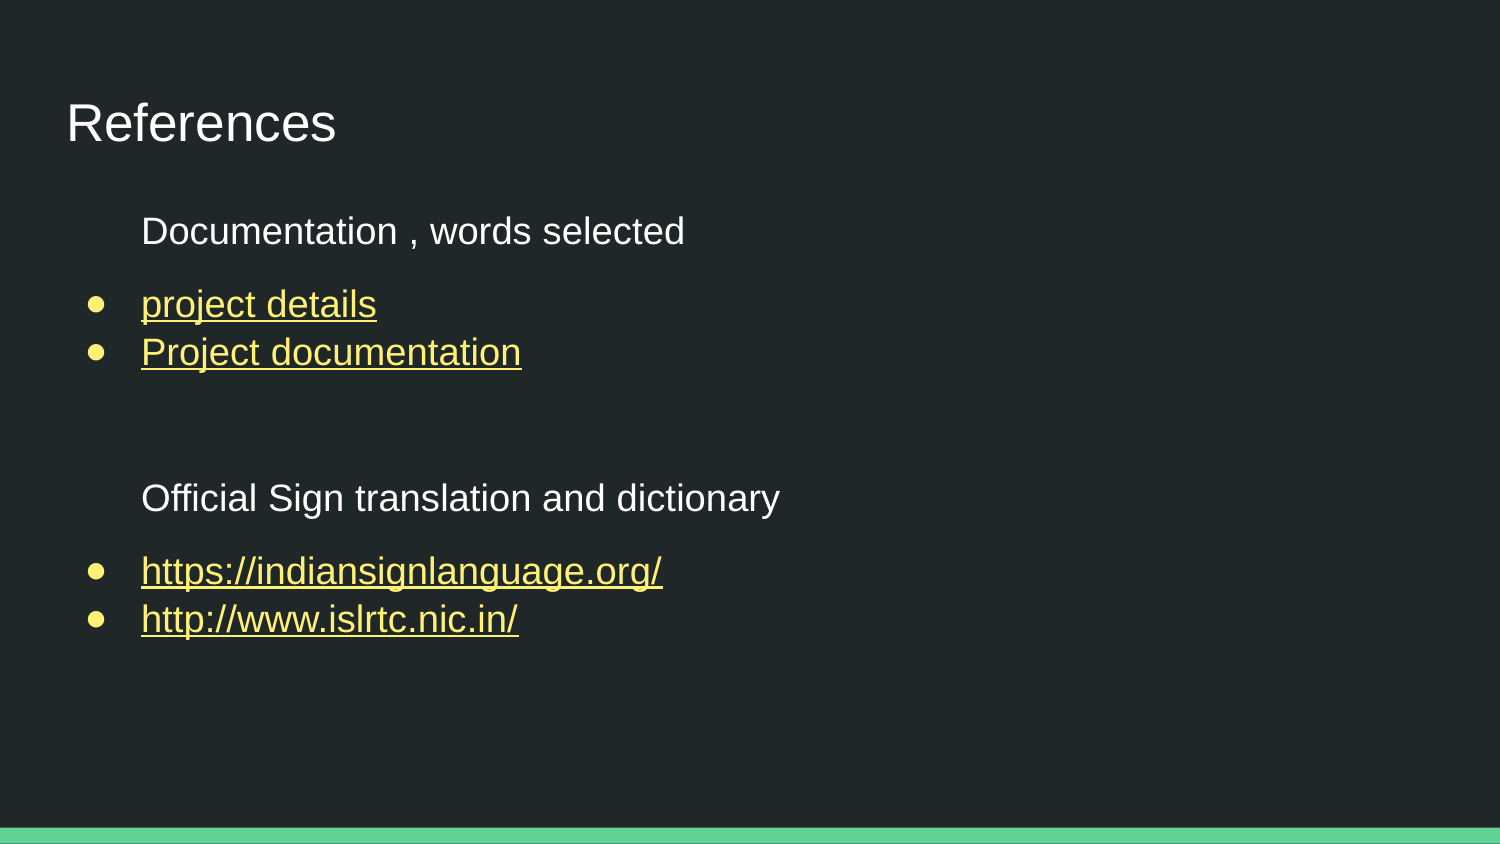

# References
Documentation , words selected
project details
Project documentation

Official Sign translation and dictionary
https://indiansignlanguage.org/
http://www.islrtc.nic.in/